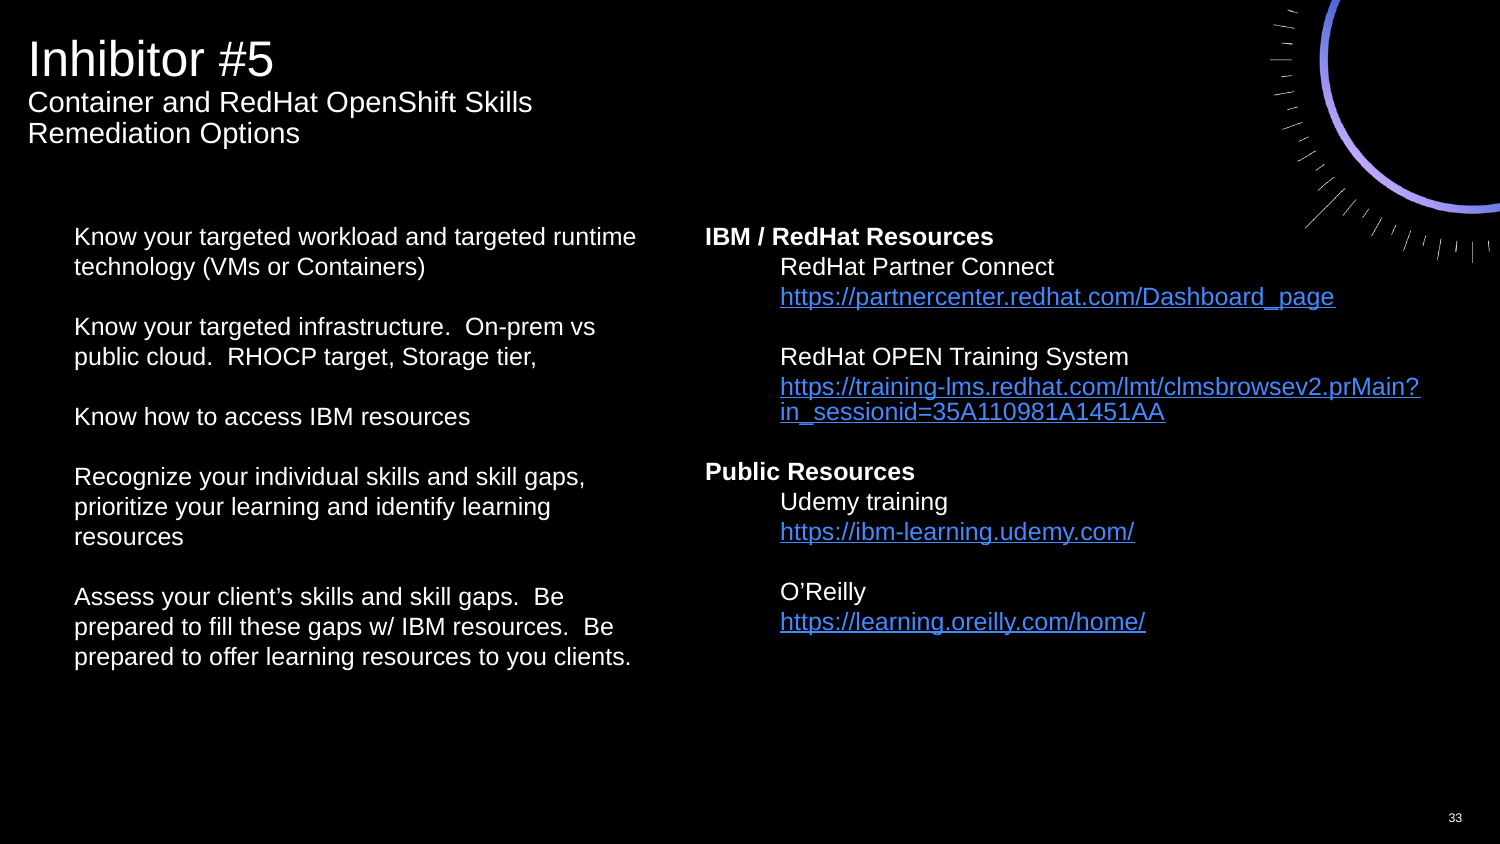

Inhibitor #5
Container and RedHat OpenShift Skills
Remediation Options
Know your targeted workload and targeted runtime technology (VMs or Containers)

Know your targeted infrastructure.  On-prem vs public cloud.  RHOCP target, Storage tier,

Know how to access IBM resources

Recognize your individual skills and skill gaps, prioritize your learning and identify learning resources

Assess your client’s skills and skill gaps.  Be prepared to fill these gaps w/ IBM resources.  Be prepared to offer learning resources to you clients.
IBM / RedHat Resources
RedHat Partner Connect
https://partnercenter.redhat.com/Dashboard_page

RedHat OPEN Training System
https://training-lms.redhat.com/lmt/clmsbrowsev2.prMain?in_sessionid=35A110981A1451AA

Public Resources
Udemy training
https://ibm-learning.udemy.com/

O’Reilly
https://learning.oreilly.com/home/

33